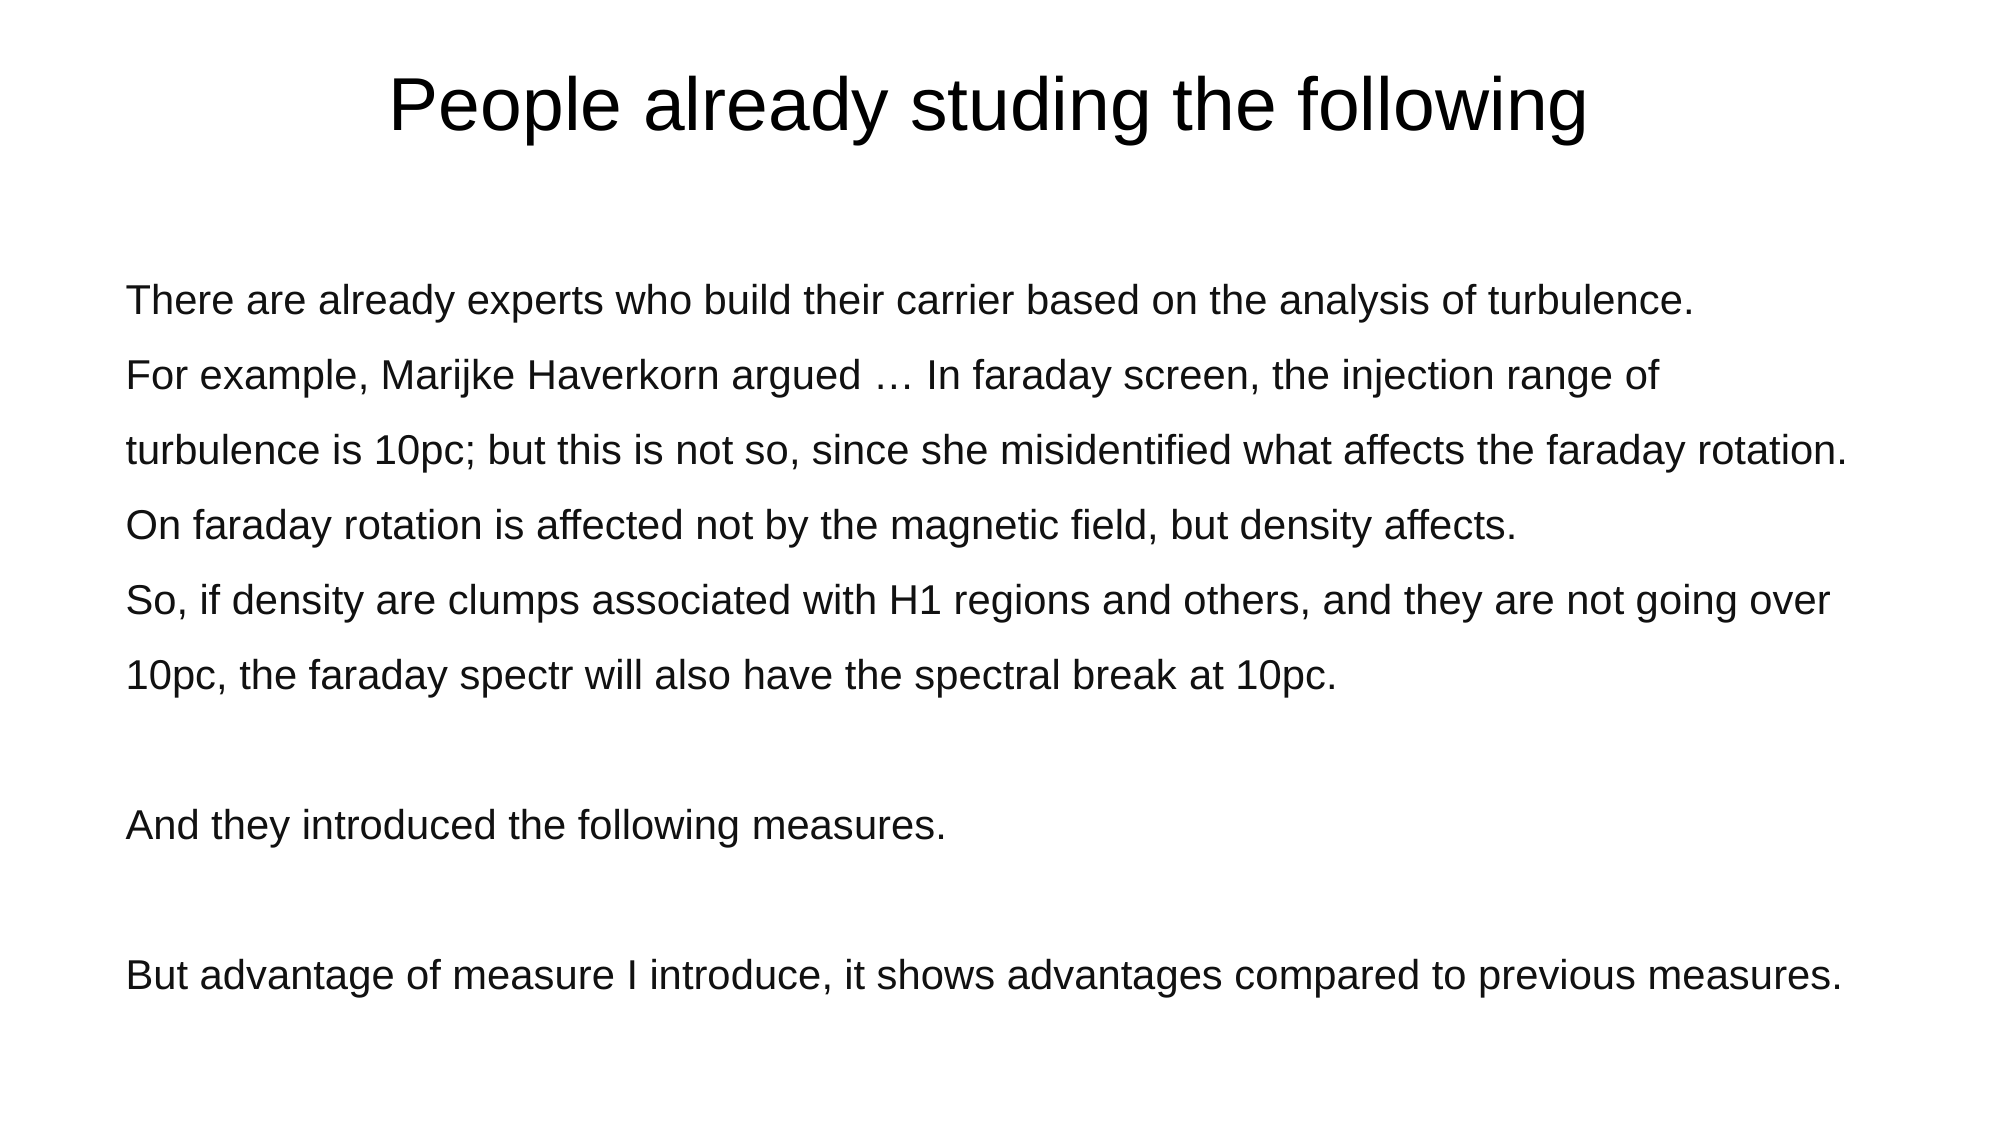

People already studing the following
There are already experts who build their carrier based on the analysis of turbulence.
For example, Marijke Haverkorn argued … In faraday screen, the injection range of turbulence is 10pc; but this is not so, since she misidentified what affects the faraday rotation. On faraday rotation is affected not by the magnetic field, but density affects.
So, if density are clumps associated with H1 regions and others, and they are not going over 10pc, the faraday spectr will also have the spectral break at 10pc.

And they introduced the following measures.

But advantage of measure I introduce, it shows advantages compared to previous measures.